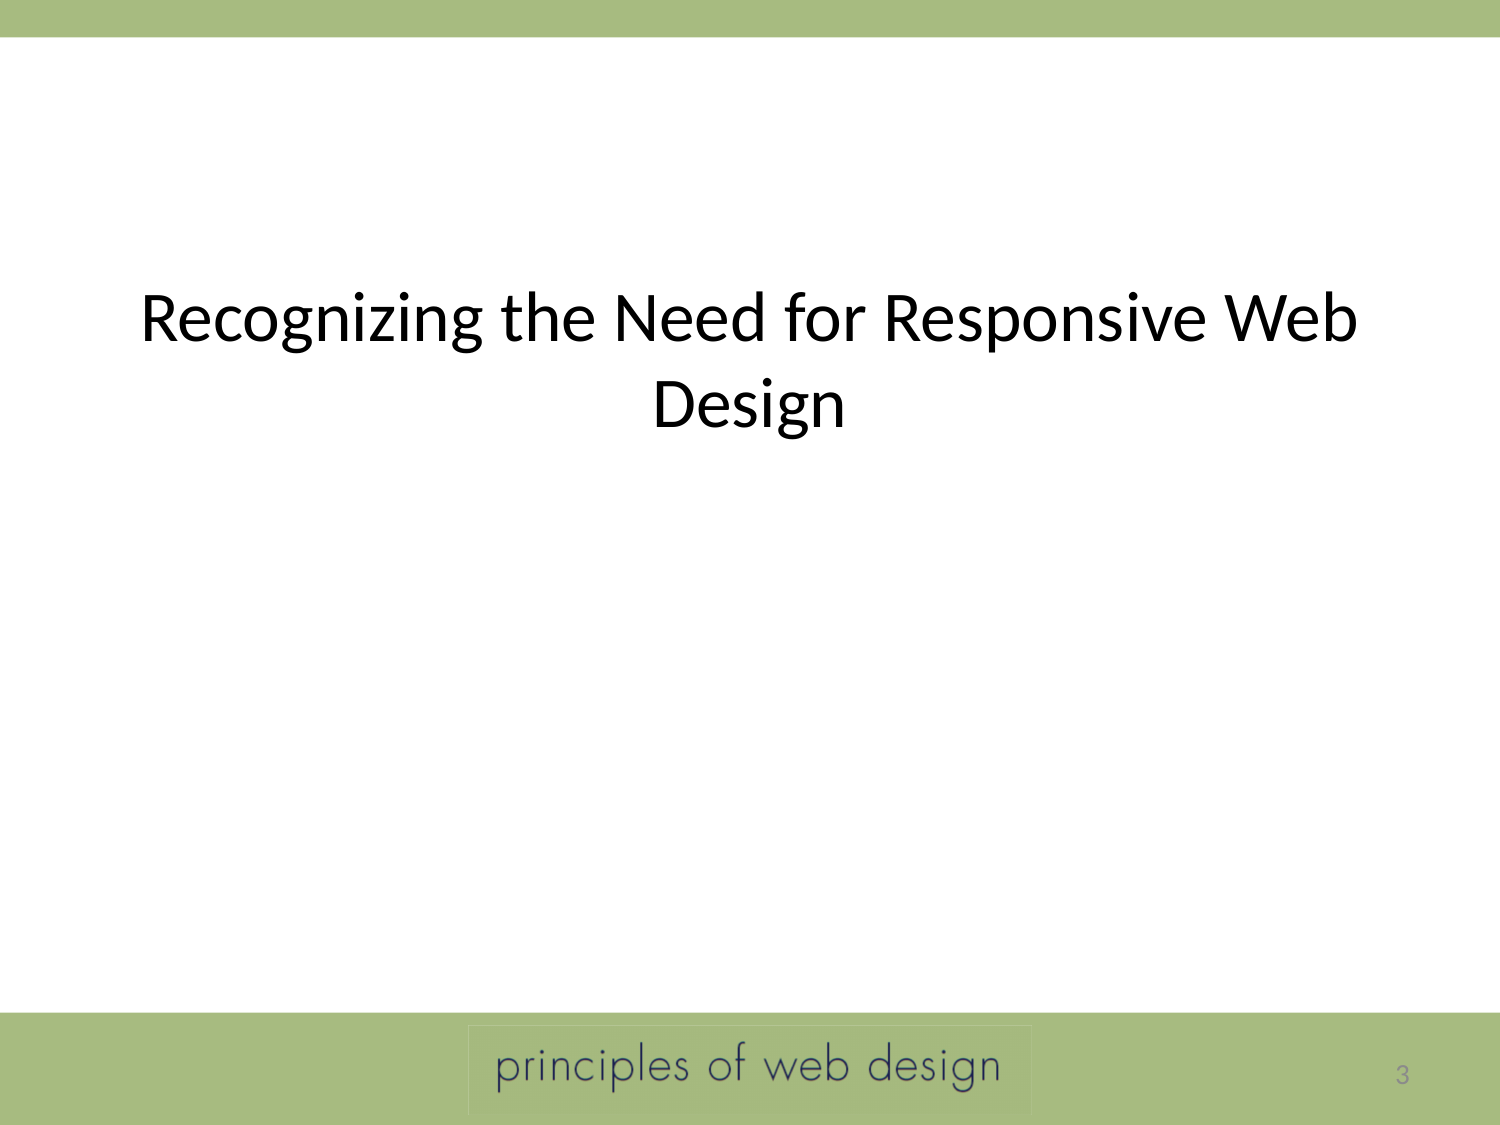

# Recognizing the Need for Responsive Web Design
3